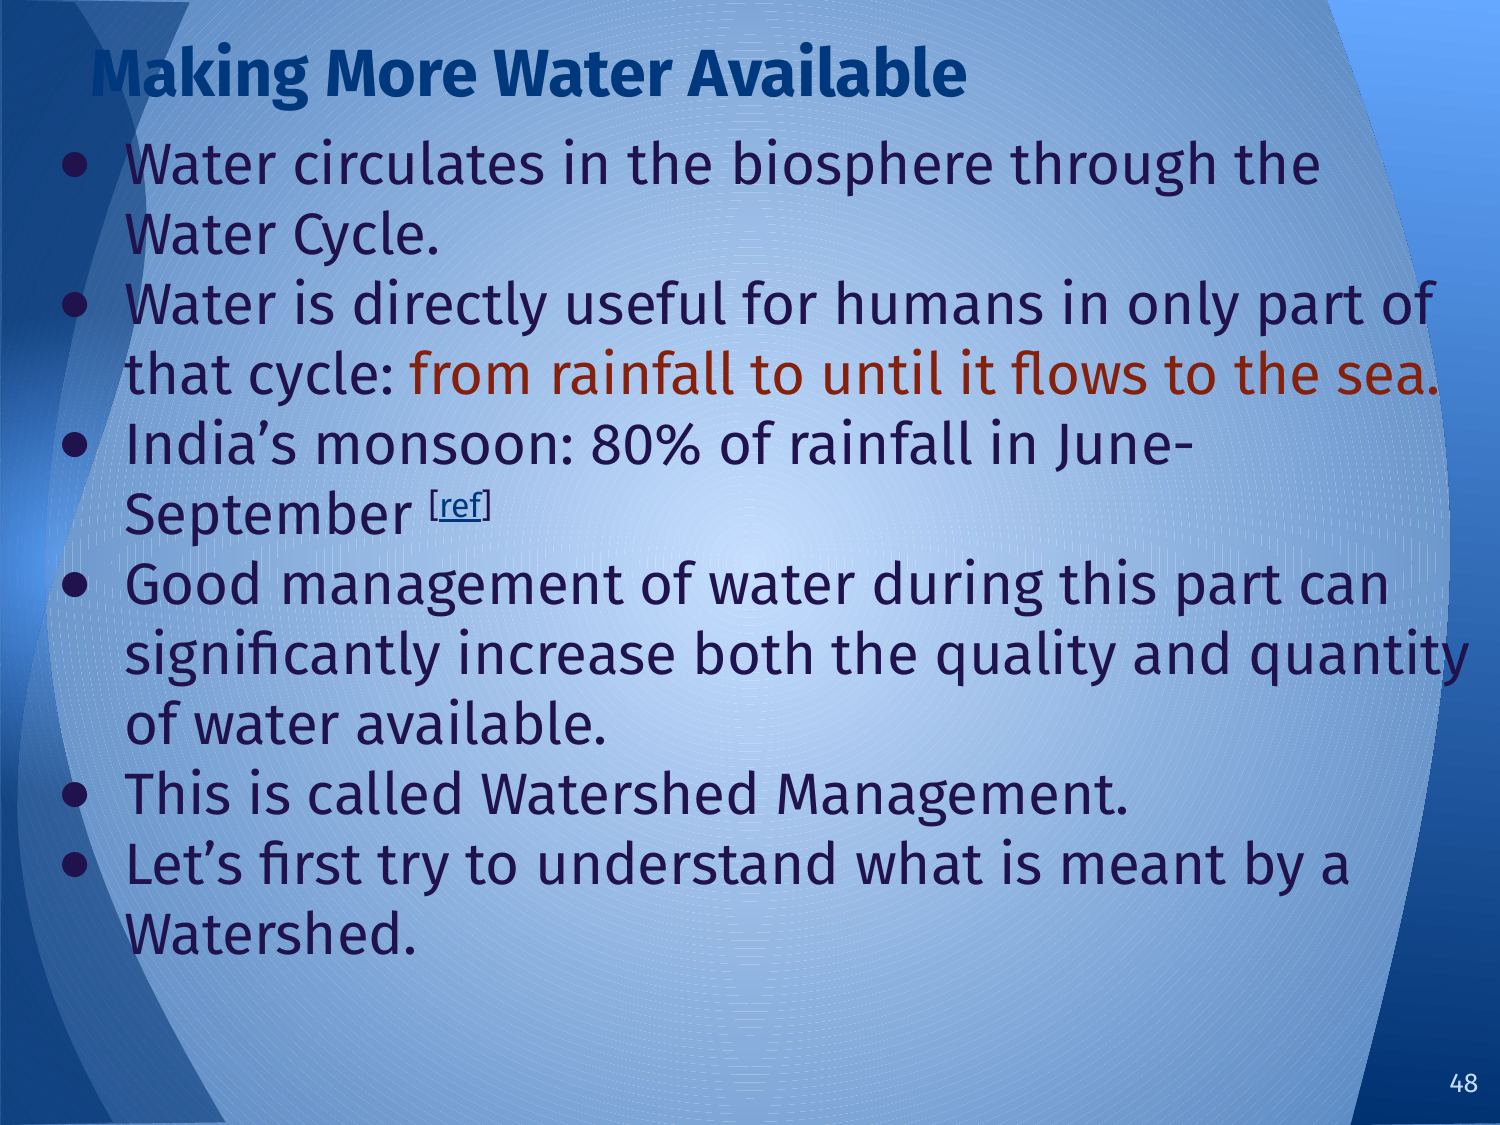

# Making More Water Available
Water circulates in the biosphere through the Water Cycle.
Water is directly useful for humans in only part of that cycle: from rainfall to until it flows to the sea.
India’s monsoon: 80% of rainfall in June-September [ref]
Good management of water during this part can significantly increase both the quality and quantity of water available.
This is called Watershed Management.
Let’s first try to understand what is meant by a Watershed.
48